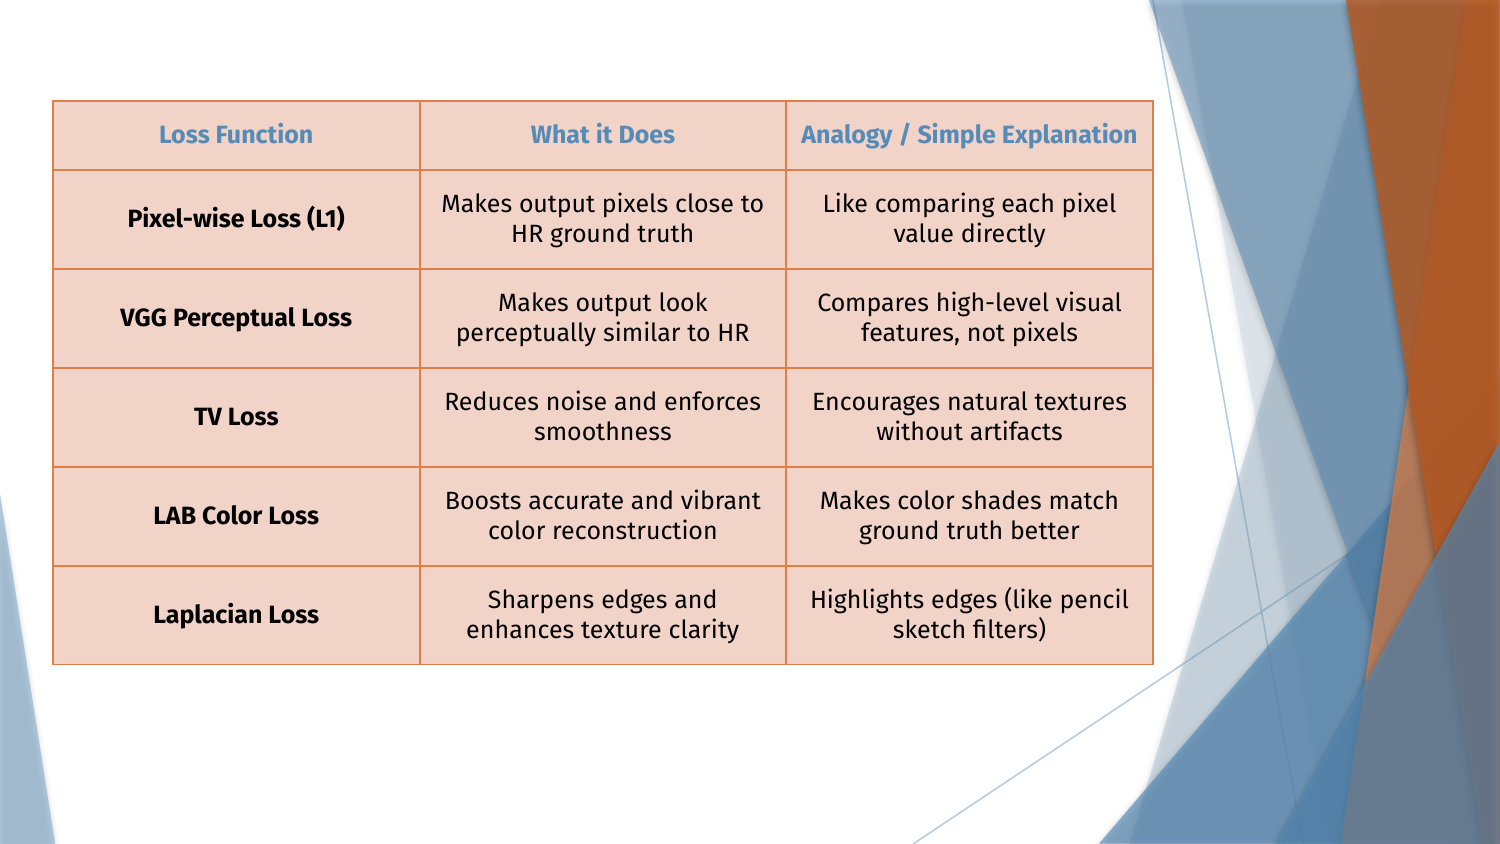

| Loss Function | What it Does | Analogy / Simple Explanation |
| --- | --- | --- |
| Pixel-wise Loss (L1) | Makes output pixels close to HR ground truth | Like comparing each pixel value directly |
| VGG Perceptual Loss | Makes output look perceptually similar to HR | Compares high-level visual features, not pixels |
| TV Loss | Reduces noise and enforces smoothness | Encourages natural textures without artifacts |
| LAB Color Loss | Boosts accurate and vibrant color reconstruction | Makes color shades match ground truth better |
| Laplacian Loss | Sharpens edges and enhances texture clarity | Highlights edges (like pencil sketch filters) |